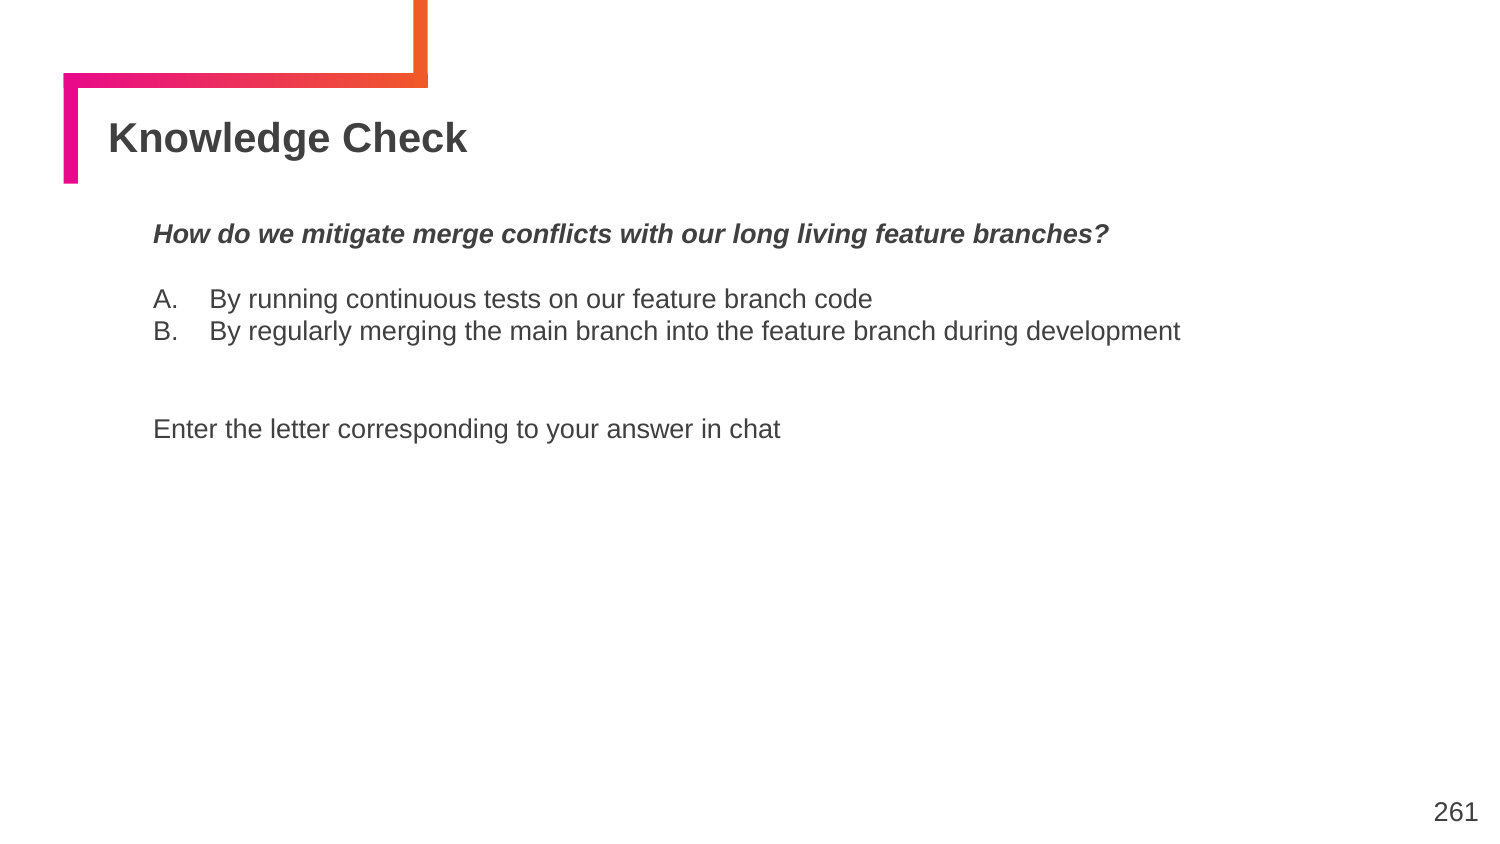

# Knowledge Check

How do we mitigate merge conflicts with our long living feature branches?

By running continuous tests on our feature branch code
By regularly merging the main branch into the feature branch during development

Enter the letter corresponding to your answer in chat
261